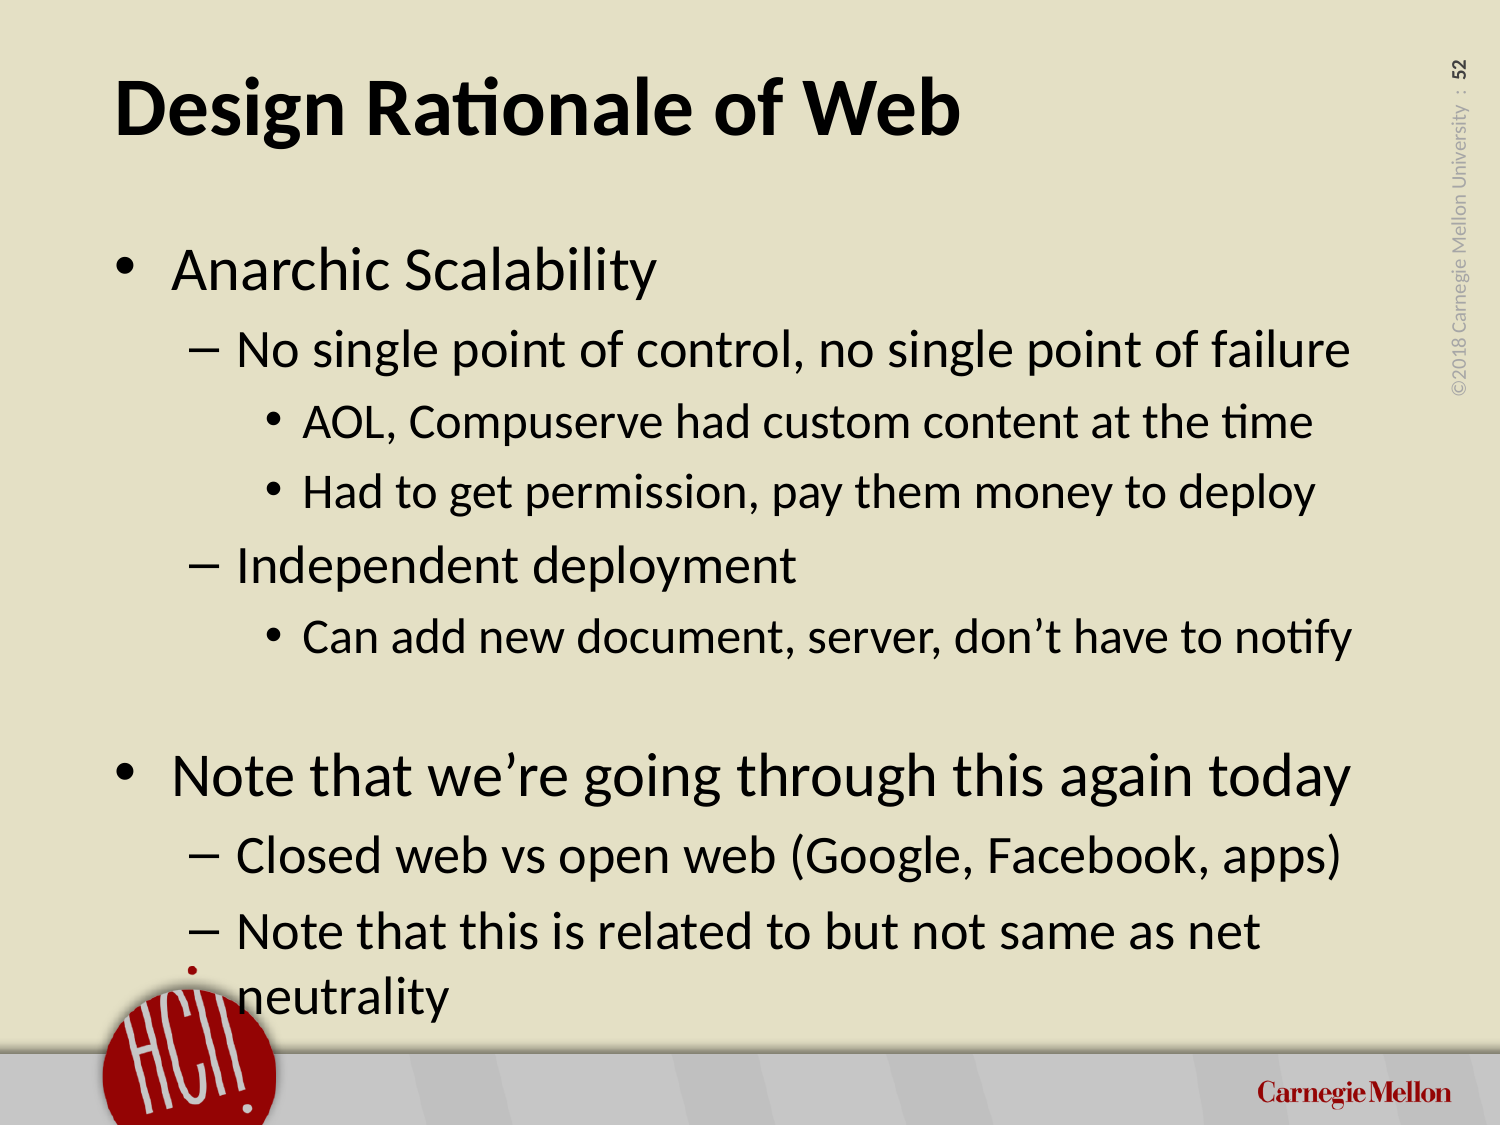

# Design Rationale of Web
Anarchic Scalability
No single point of control, no single point of failure
AOL, Compuserve had custom content at the time
Had to get permission, pay them money to deploy
Independent deployment
Can add new document, server, don’t have to notify

Note that we’re going through this again today
Closed web vs open web (Google, Facebook, apps)
Note that this is related to but not same as net neutrality